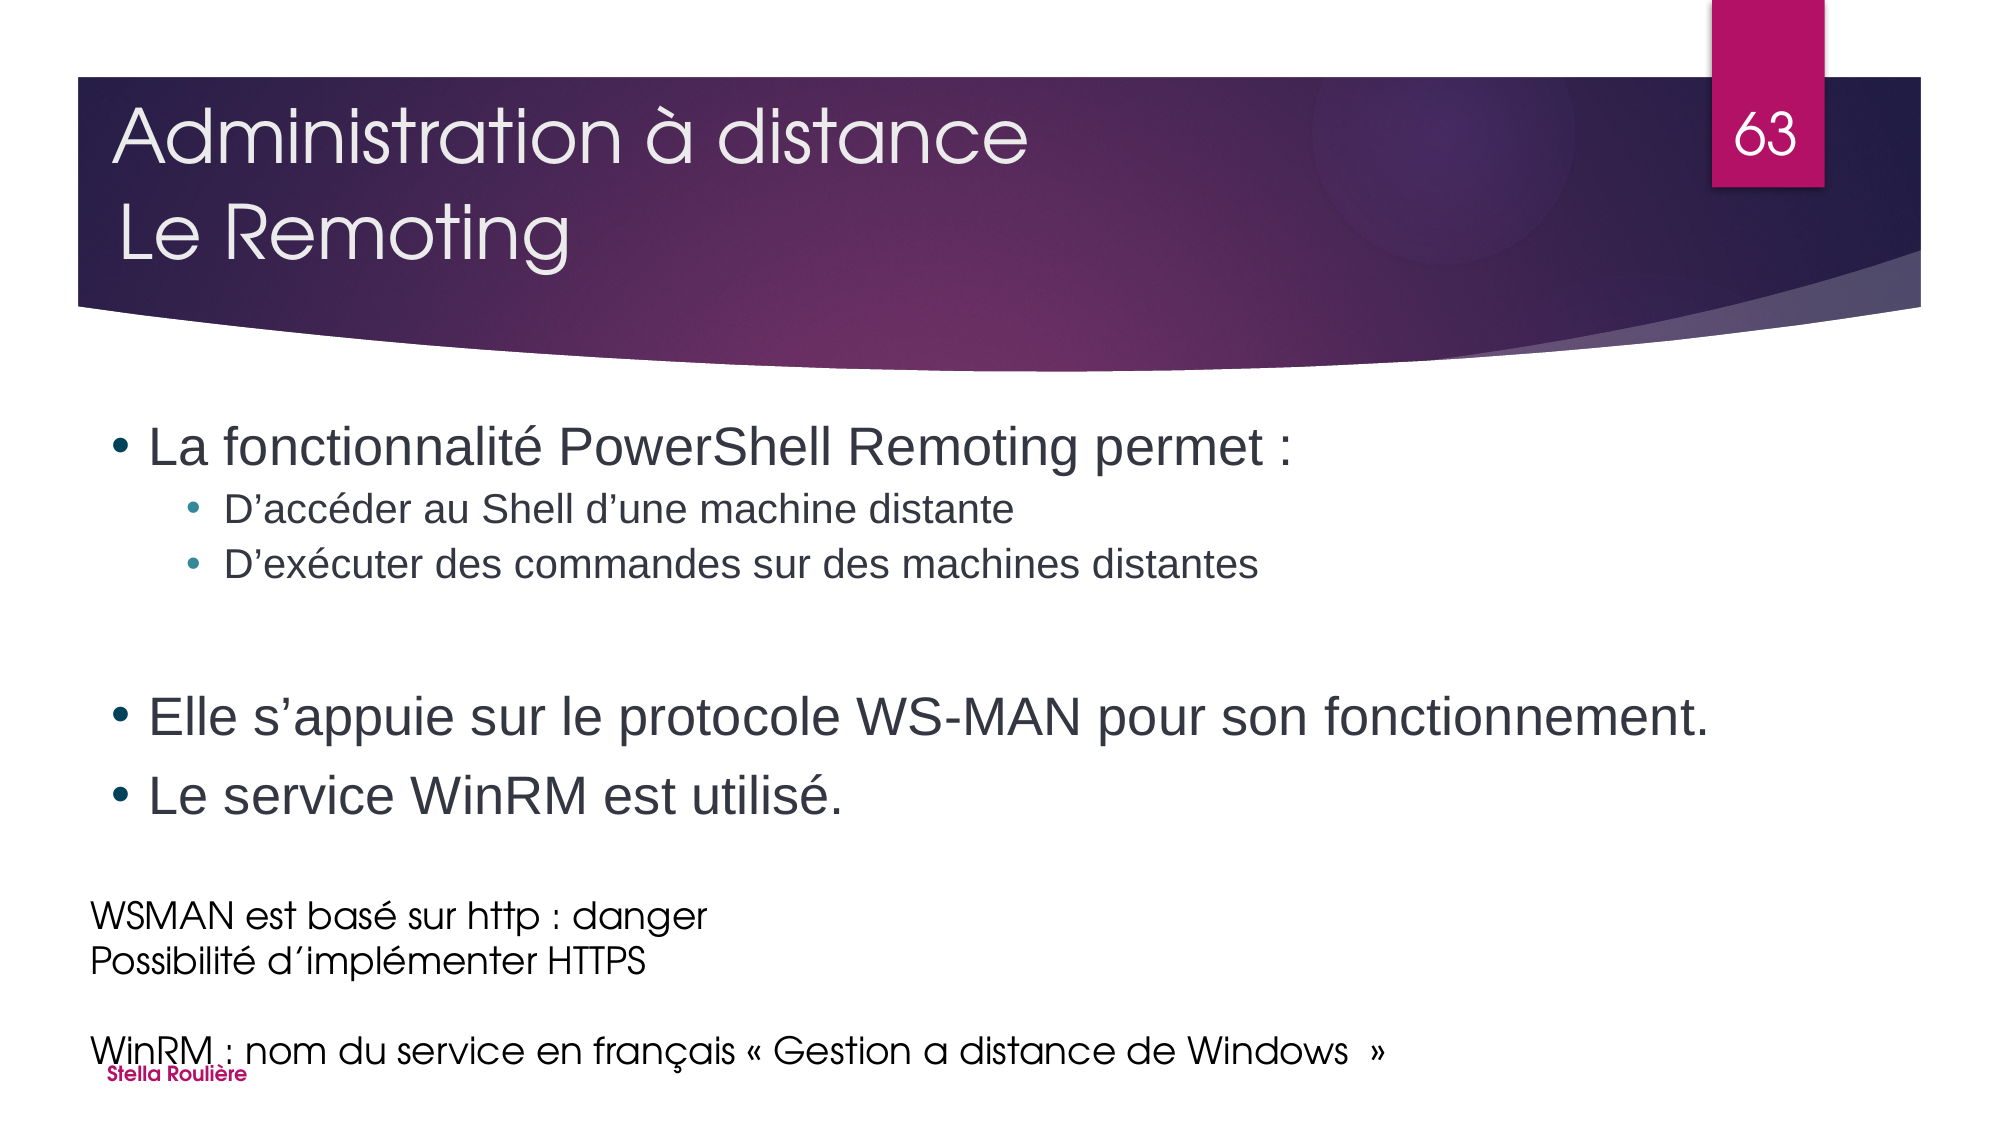

Administration à distance
63
# Le Remoting
La fonctionnalité PowerShell Remoting permet :
D’accéder au Shell d’une machine distante
D’exécuter des commandes sur des machines distantes

Elle s’appuie sur le protocole WS-MAN pour son fonctionnement.
Le service WinRM est utilisé.
WSMAN est basé sur http : danger
Possibilité d’implémenter HTTPS

WinRM : nom du service en français « Gestion a distance de Windows  »

Stella Roulière